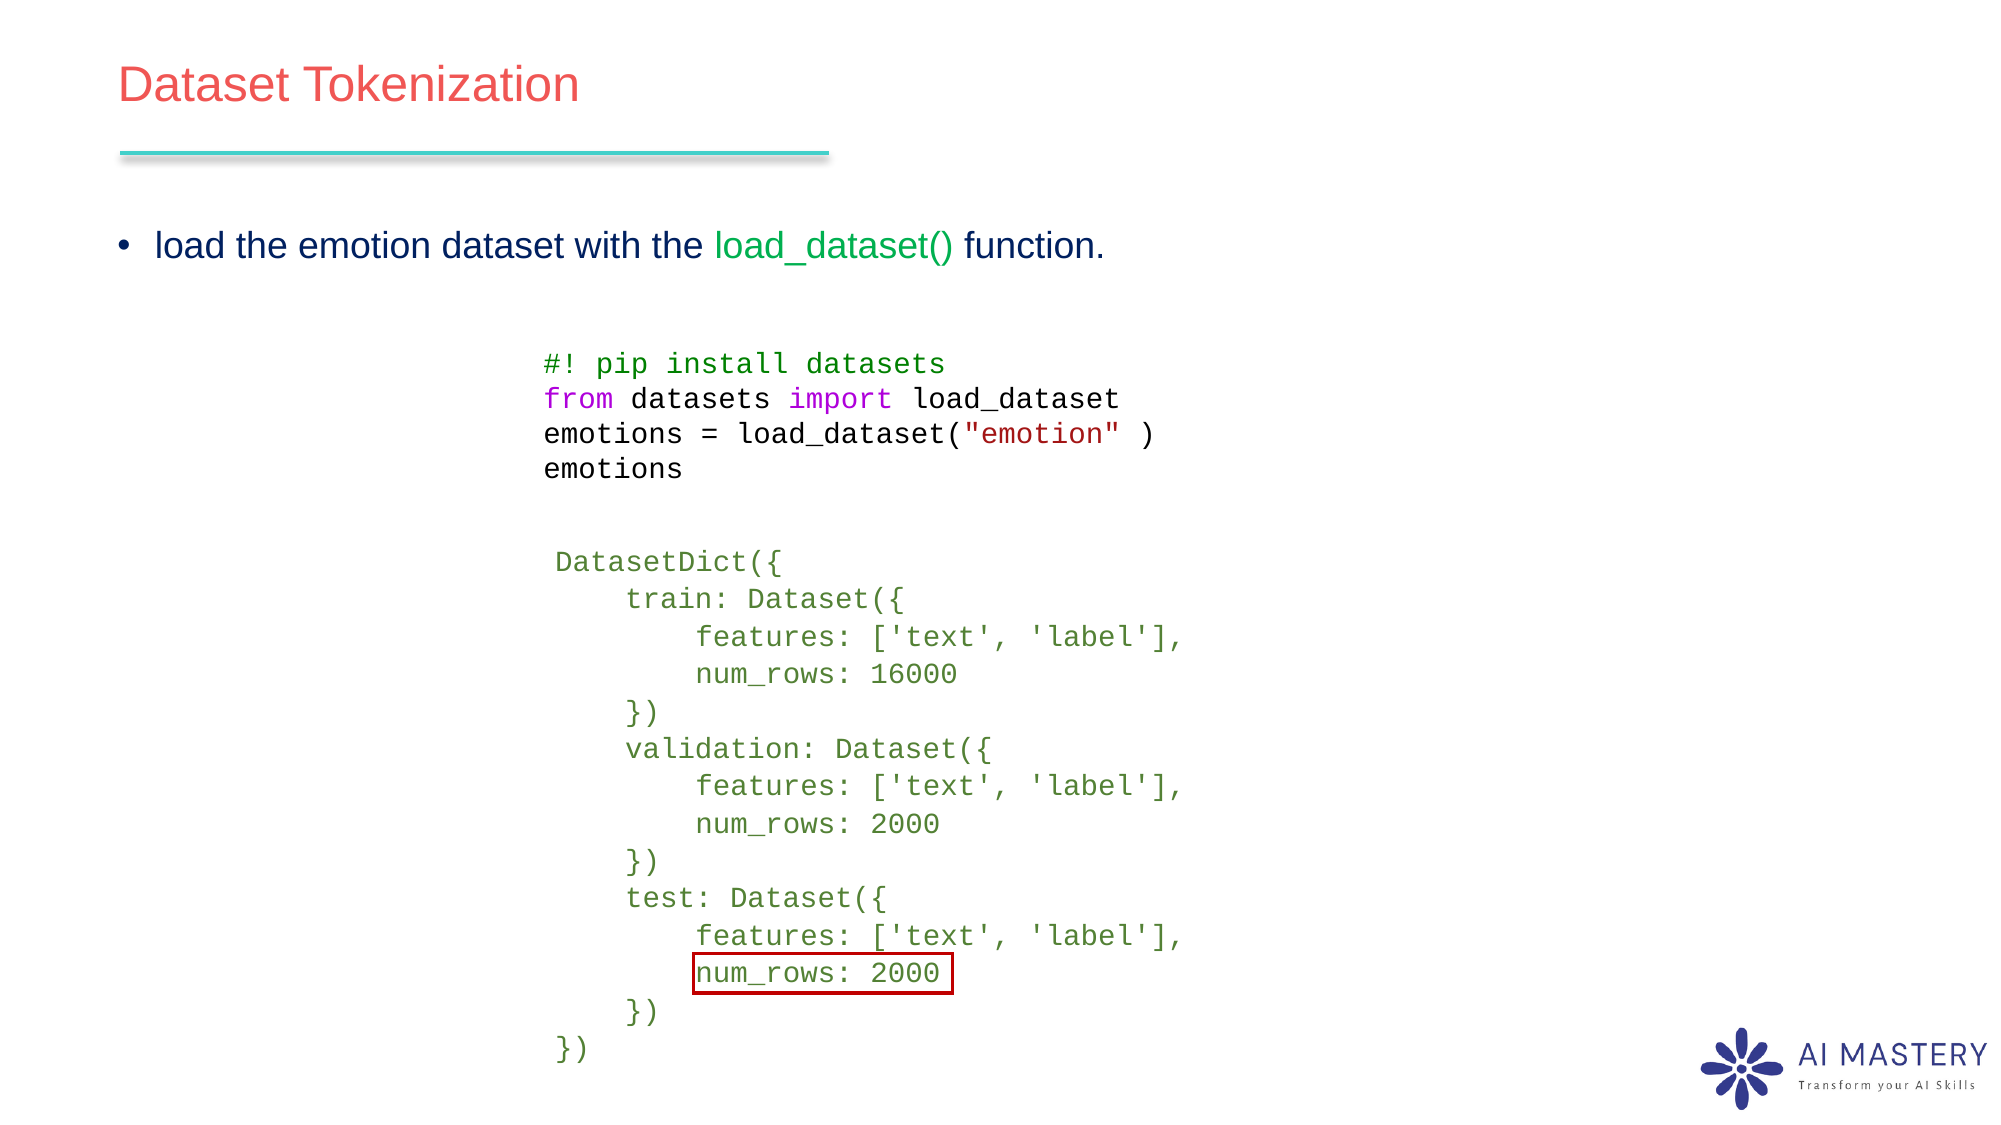

# Dataset Tokenization
load the emotion dataset with the load_dataset() function.
#! pip install datasets
from datasets import load_dataset
emotions = load_dataset("emotion" )
emotions
DatasetDict({
    train: Dataset({
        features: ['text', 'label'],
        num_rows: 16000
    })
    validation: Dataset({
        features: ['text', 'label'],
        num_rows: 2000
    })
    test: Dataset({
        features: ['text', 'label'],
        num_rows: 2000
    })
})